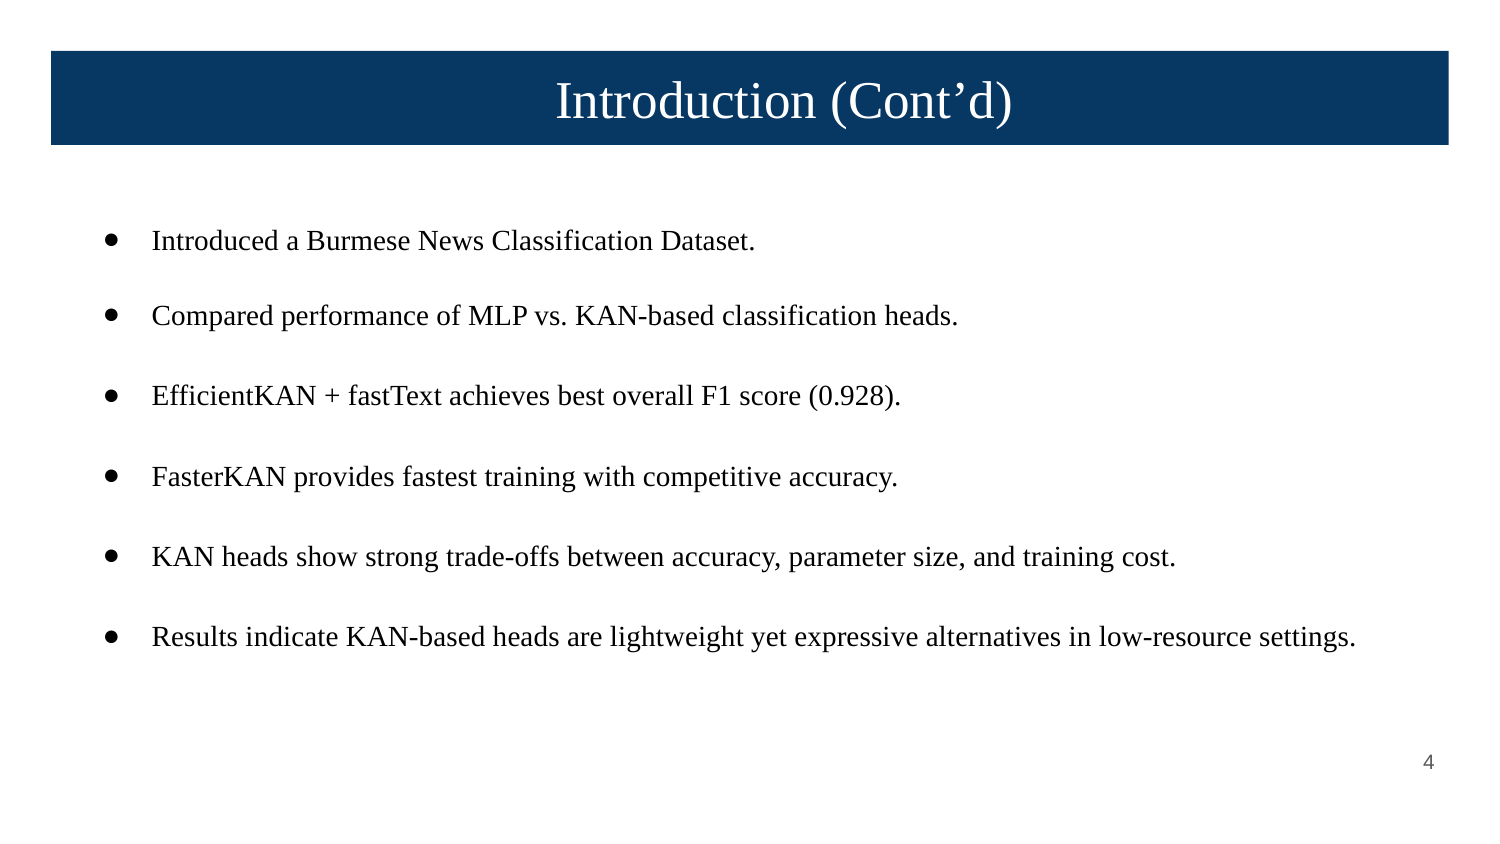

Introduction (Cont’d)
Introduced a Burmese News Classification Dataset.
Compared performance of MLP vs. KAN-based classification heads.
EfficientKAN + fastText achieves best overall F1 score (0.928).
FasterKAN provides fastest training with competitive accuracy.
KAN heads show strong trade-offs between accuracy, parameter size, and training cost.
Results indicate KAN-based heads are lightweight yet expressive alternatives in low-resource settings.
4